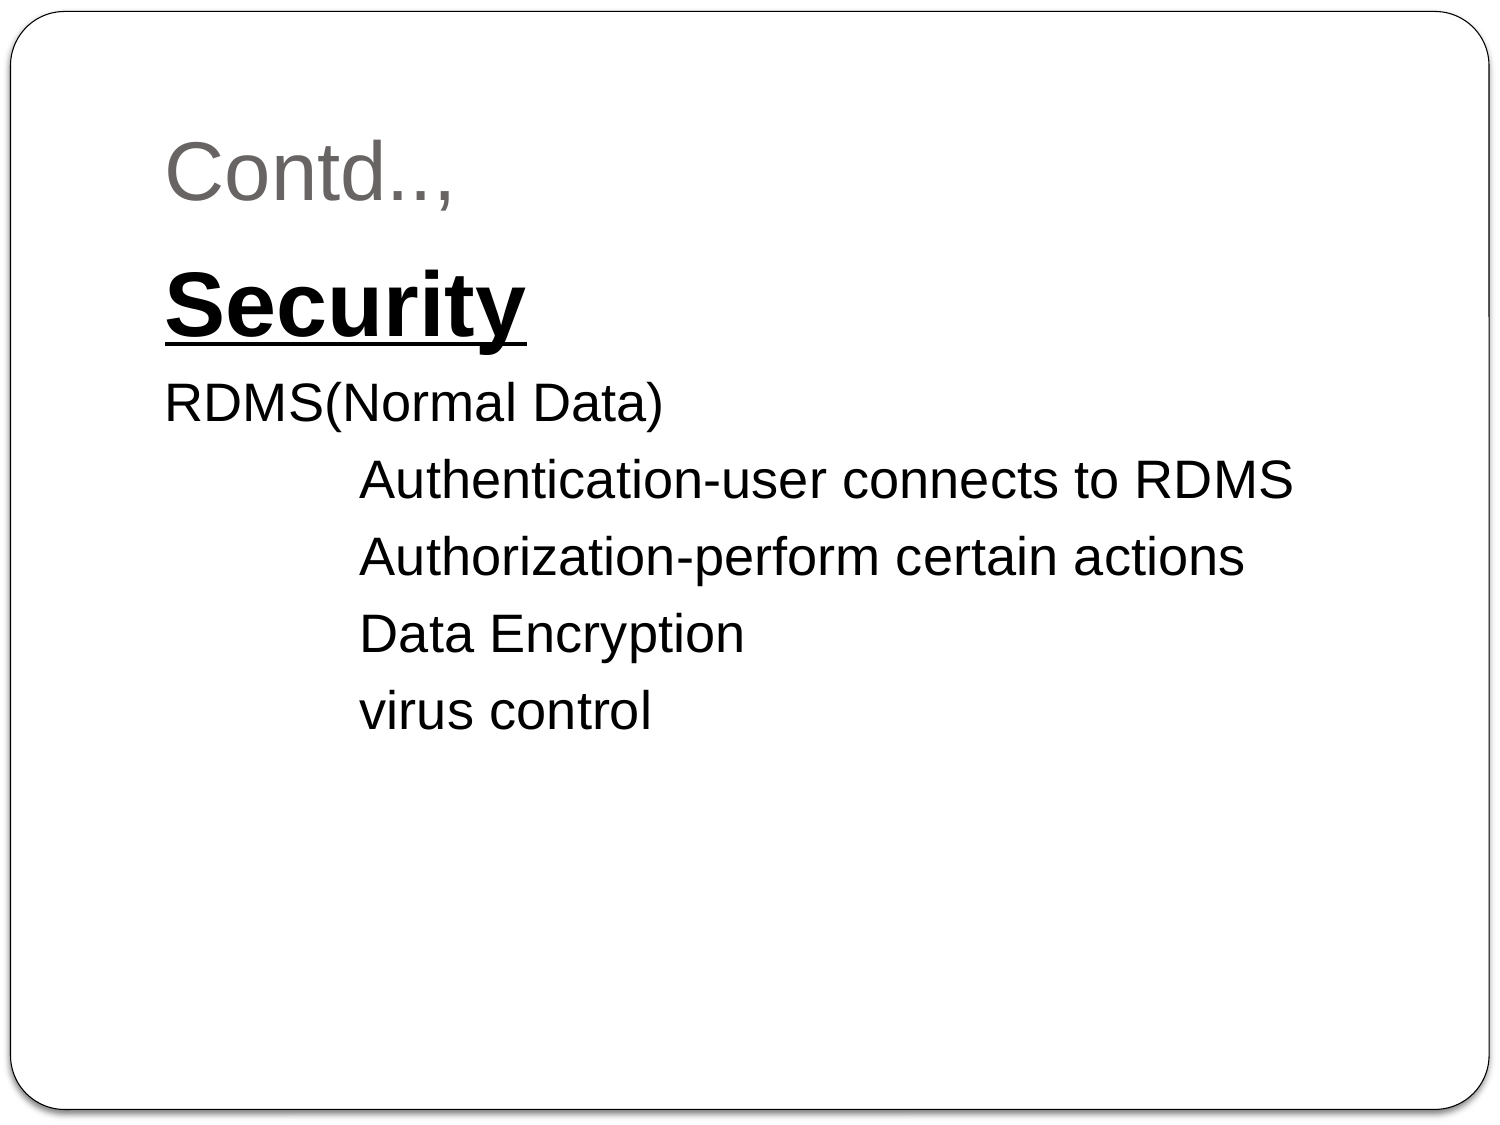

# Contd..,
Security
RDMS(Normal Data)
		Authentication-user connects to RDMS
		Authorization-perform certain actions
		Data Encryption
		virus control